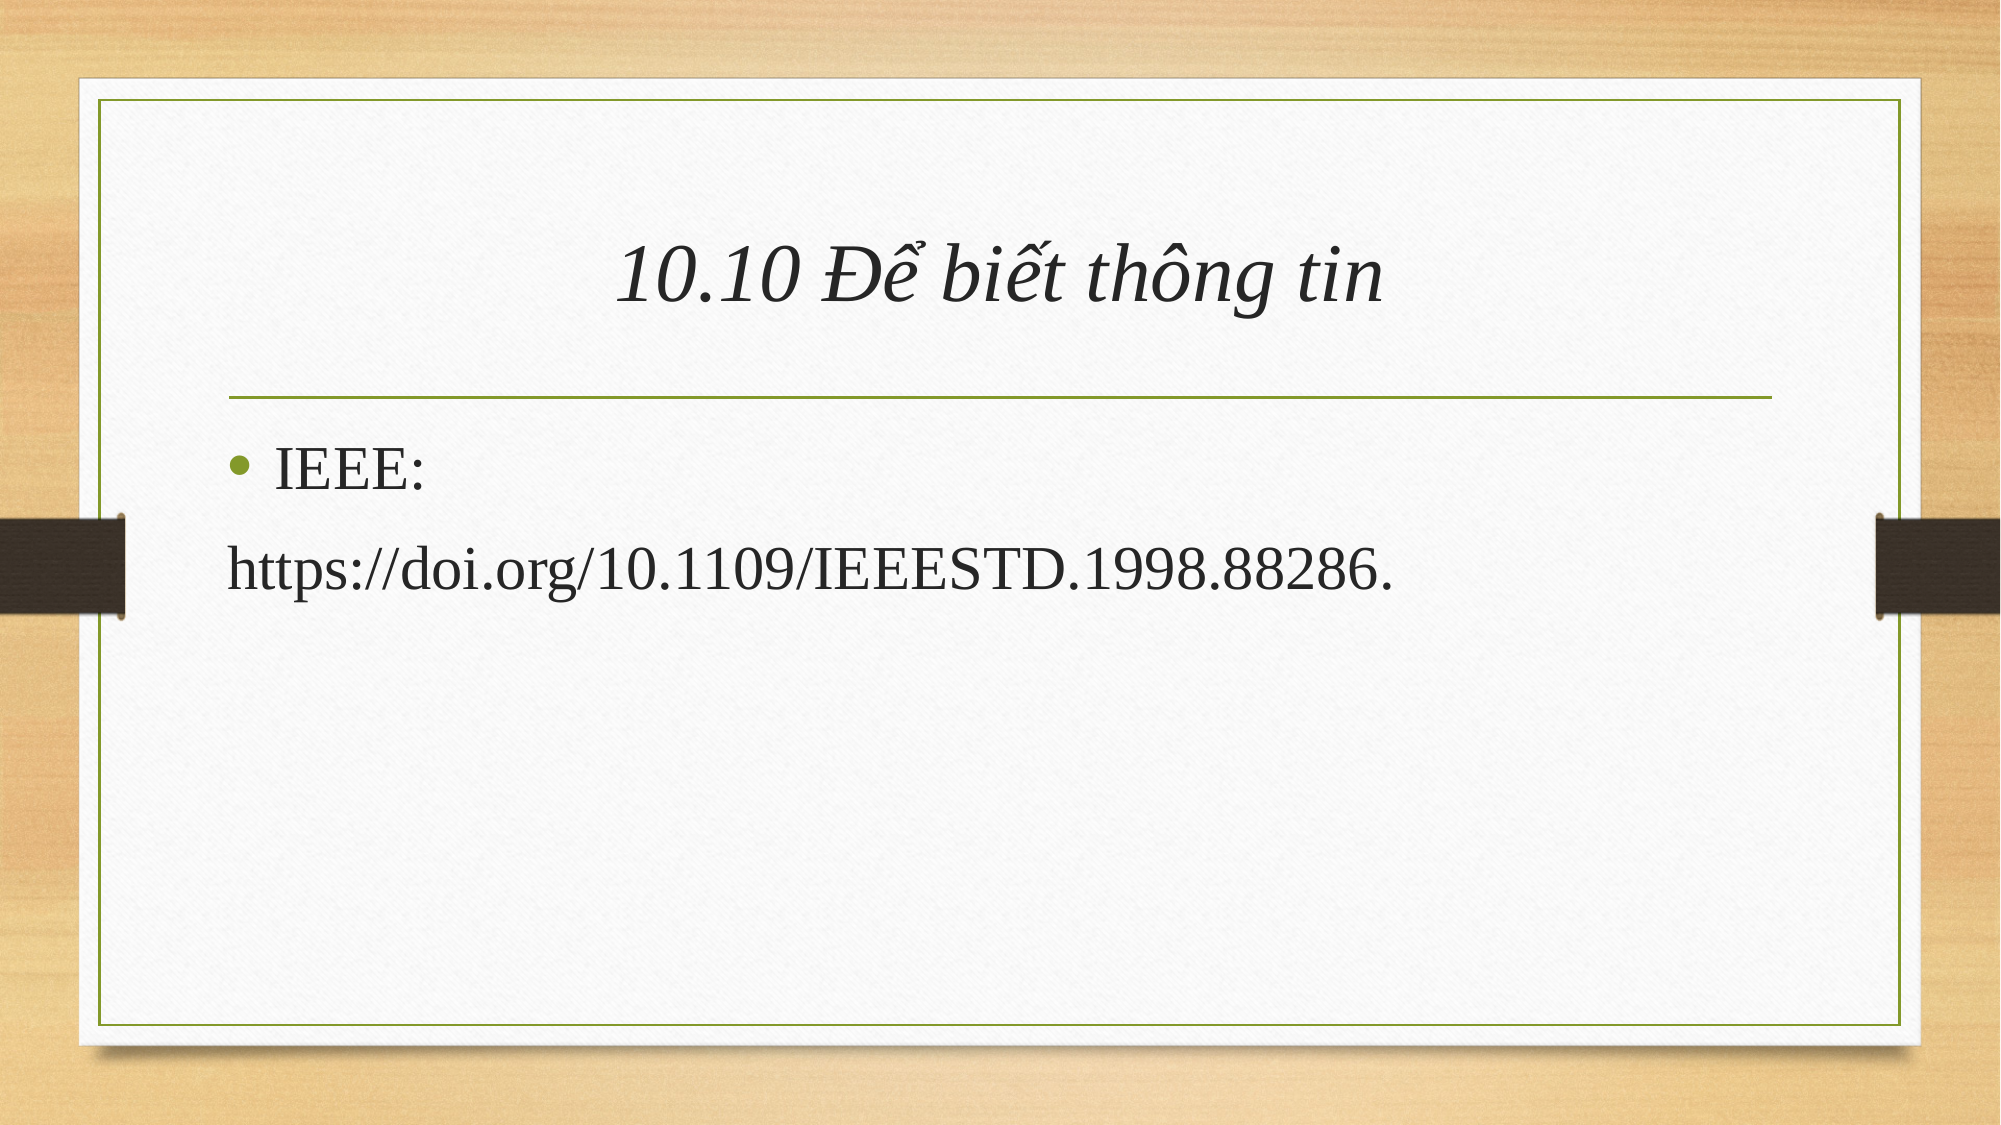

# 10.10 Để biết thông tin
IEEE:
https://doi.org/10.1109/IEEESTD.1998.88286.